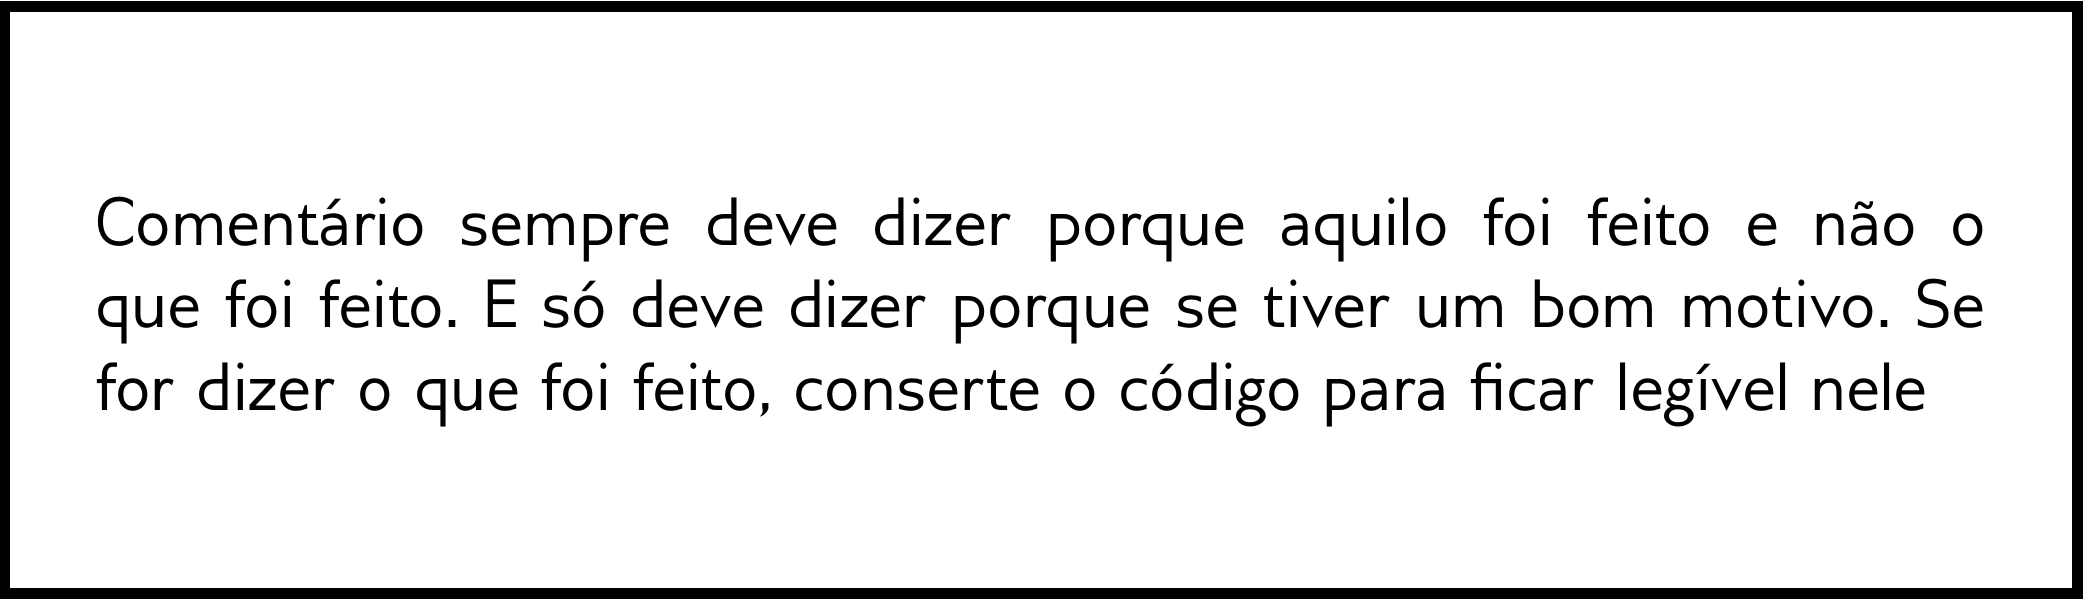

|  |
| --- |
Comentário sempre deve dizer porque aquilo foi feito e não o que foi feito. E só deve dizer porque se tiver um bom motivo. Se for dizer o que foi feito, conserte o código para ficar legível nele